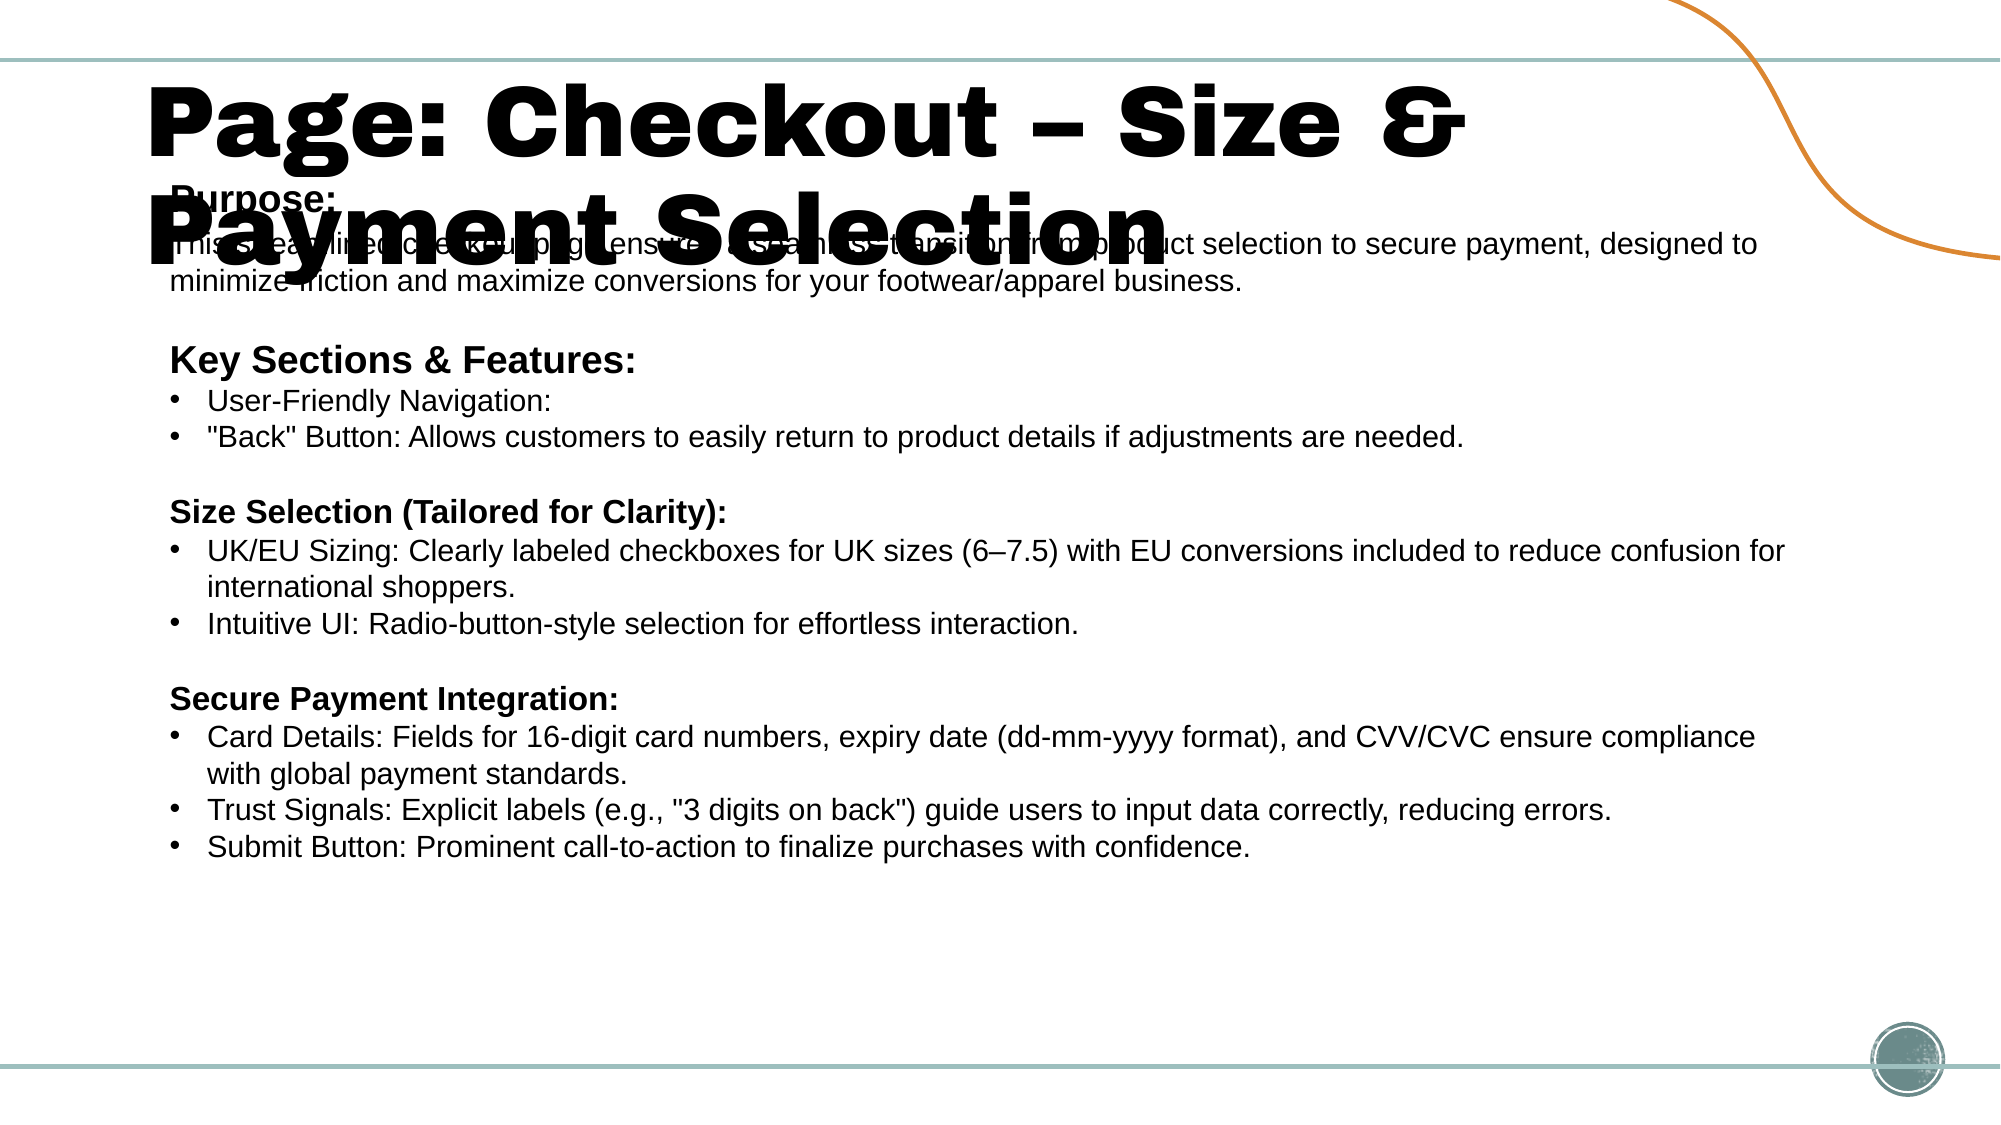

# Page: Checkout – Size & Payment Selection
Purpose:

This streamlined checkout page ensures a seamless transition from product selection to secure payment, designed to minimize friction and maximize conversions for your footwear/apparel business.

Key Sections & Features:
User-Friendly Navigation:
"Back" Button: Allows customers to easily return to product details if adjustments are needed.

Size Selection (Tailored for Clarity):
UK/EU Sizing: Clearly labeled checkboxes for UK sizes (6–7.5) with EU conversions included to reduce confusion for international shoppers.
Intuitive UI: Radio-button-style selection for effortless interaction.

Secure Payment Integration:
Card Details: Fields for 16-digit card numbers, expiry date (dd-mm-yyyy format), and CVV/CVC ensure compliance with global payment standards.
Trust Signals: Explicit labels (e.g., "3 digits on back") guide users to input data correctly, reducing errors.
Submit Button: Prominent call-to-action to finalize purchases with confidence.